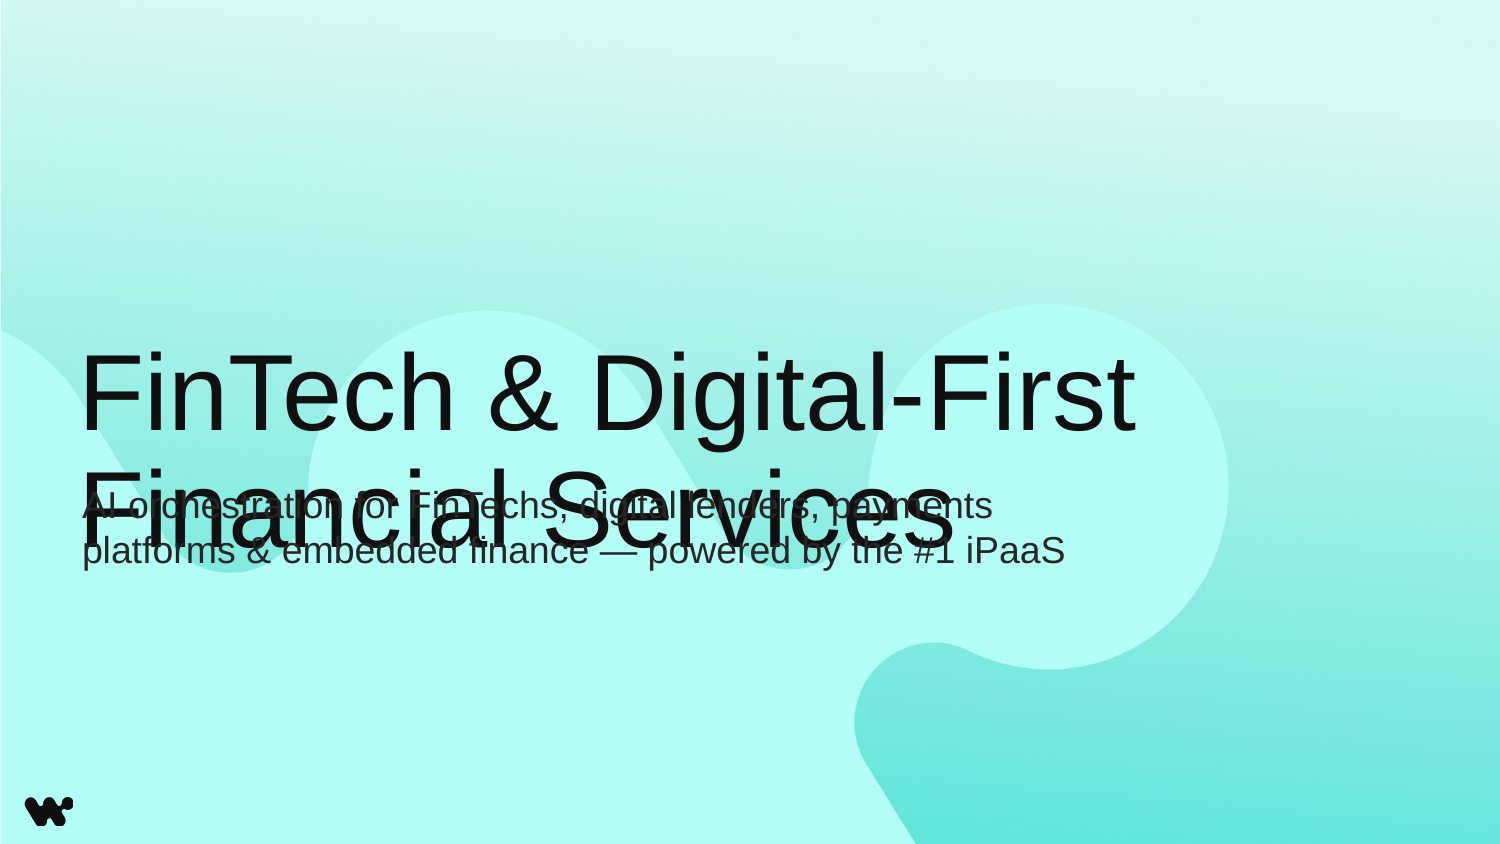

# FinTech & Digital-First Financial Services
AI orchestration for FinTechs, digital lenders, payments platforms & embedded finance — powered by the #1 iPaaS